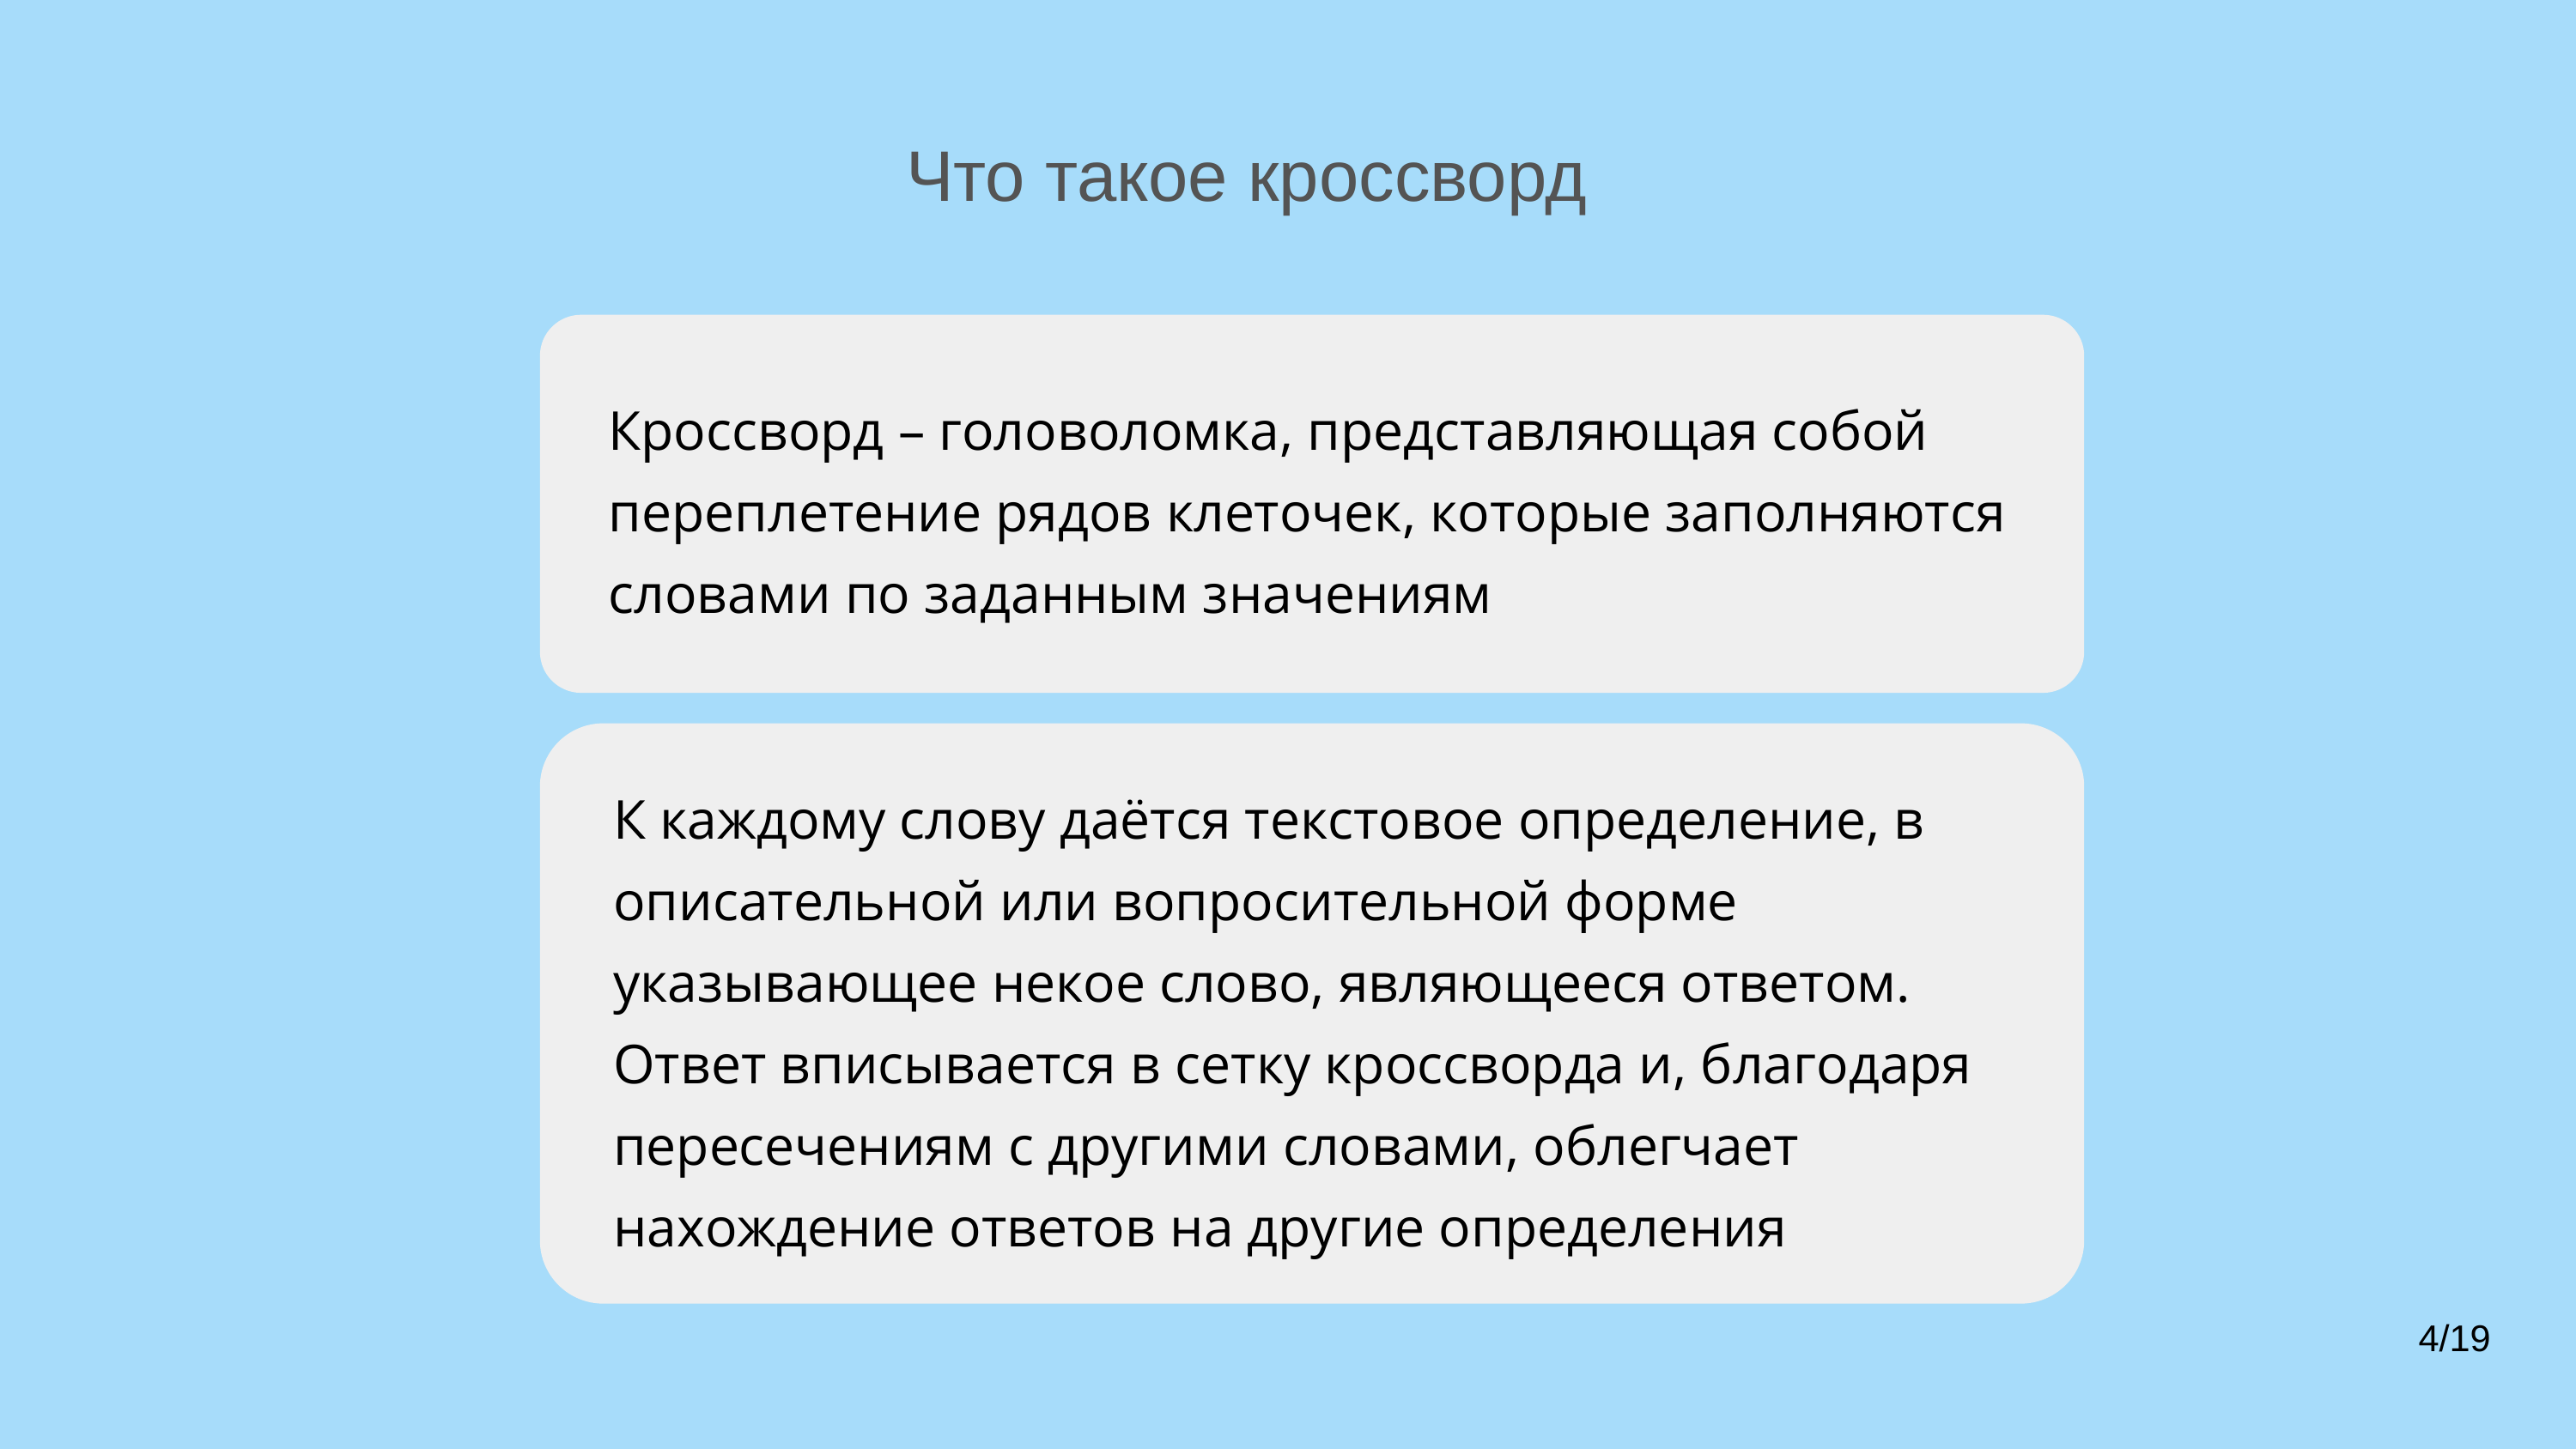

Что такое кроссворд

Кроссворд – головоломка, представляющая собой переплетение рядов клеточек, которые заполняются словами по заданным значениям

К каждому слову даётся текстовое определение, в описательной или вопросительной форме указывающее некое слово, являющееся ответом. Ответ вписывается в сетку кроссворда и, благодаря пересечениям с другими словами, облегчает нахождение ответов на другие определения

4/19